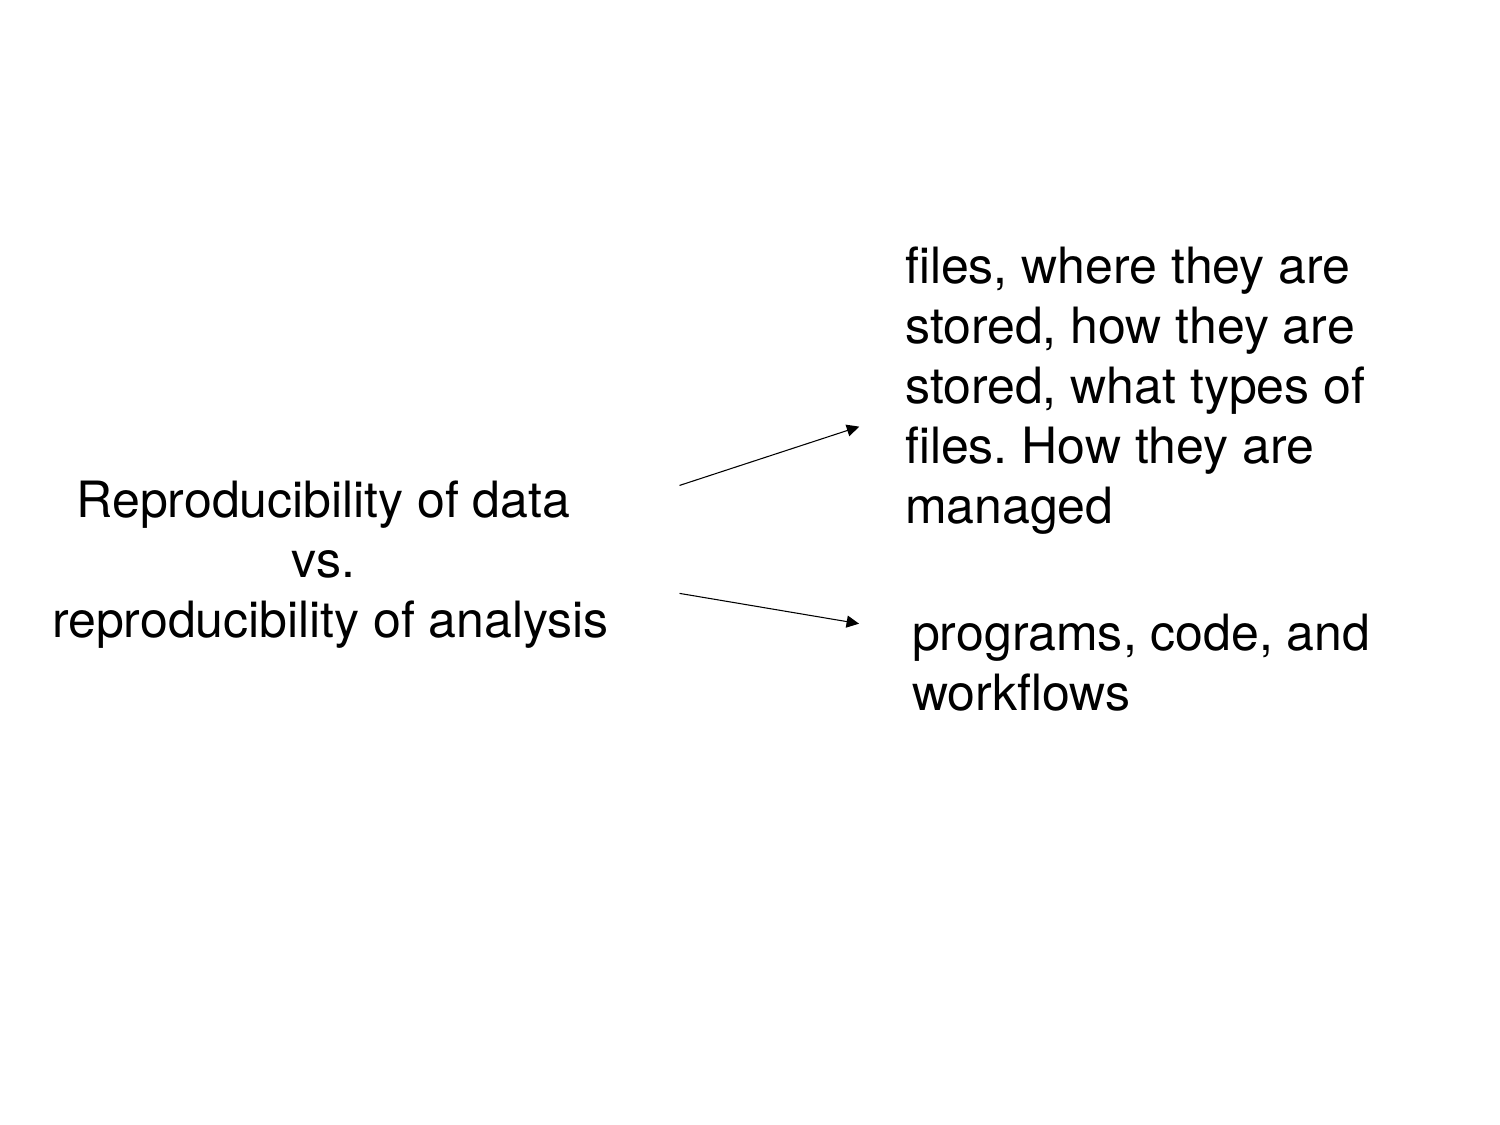

files, where they are stored, how they are stored, what types of files. How they are managed
Reproducibility of data
vs.
reproducibility of analysis
programs, code, and workflows